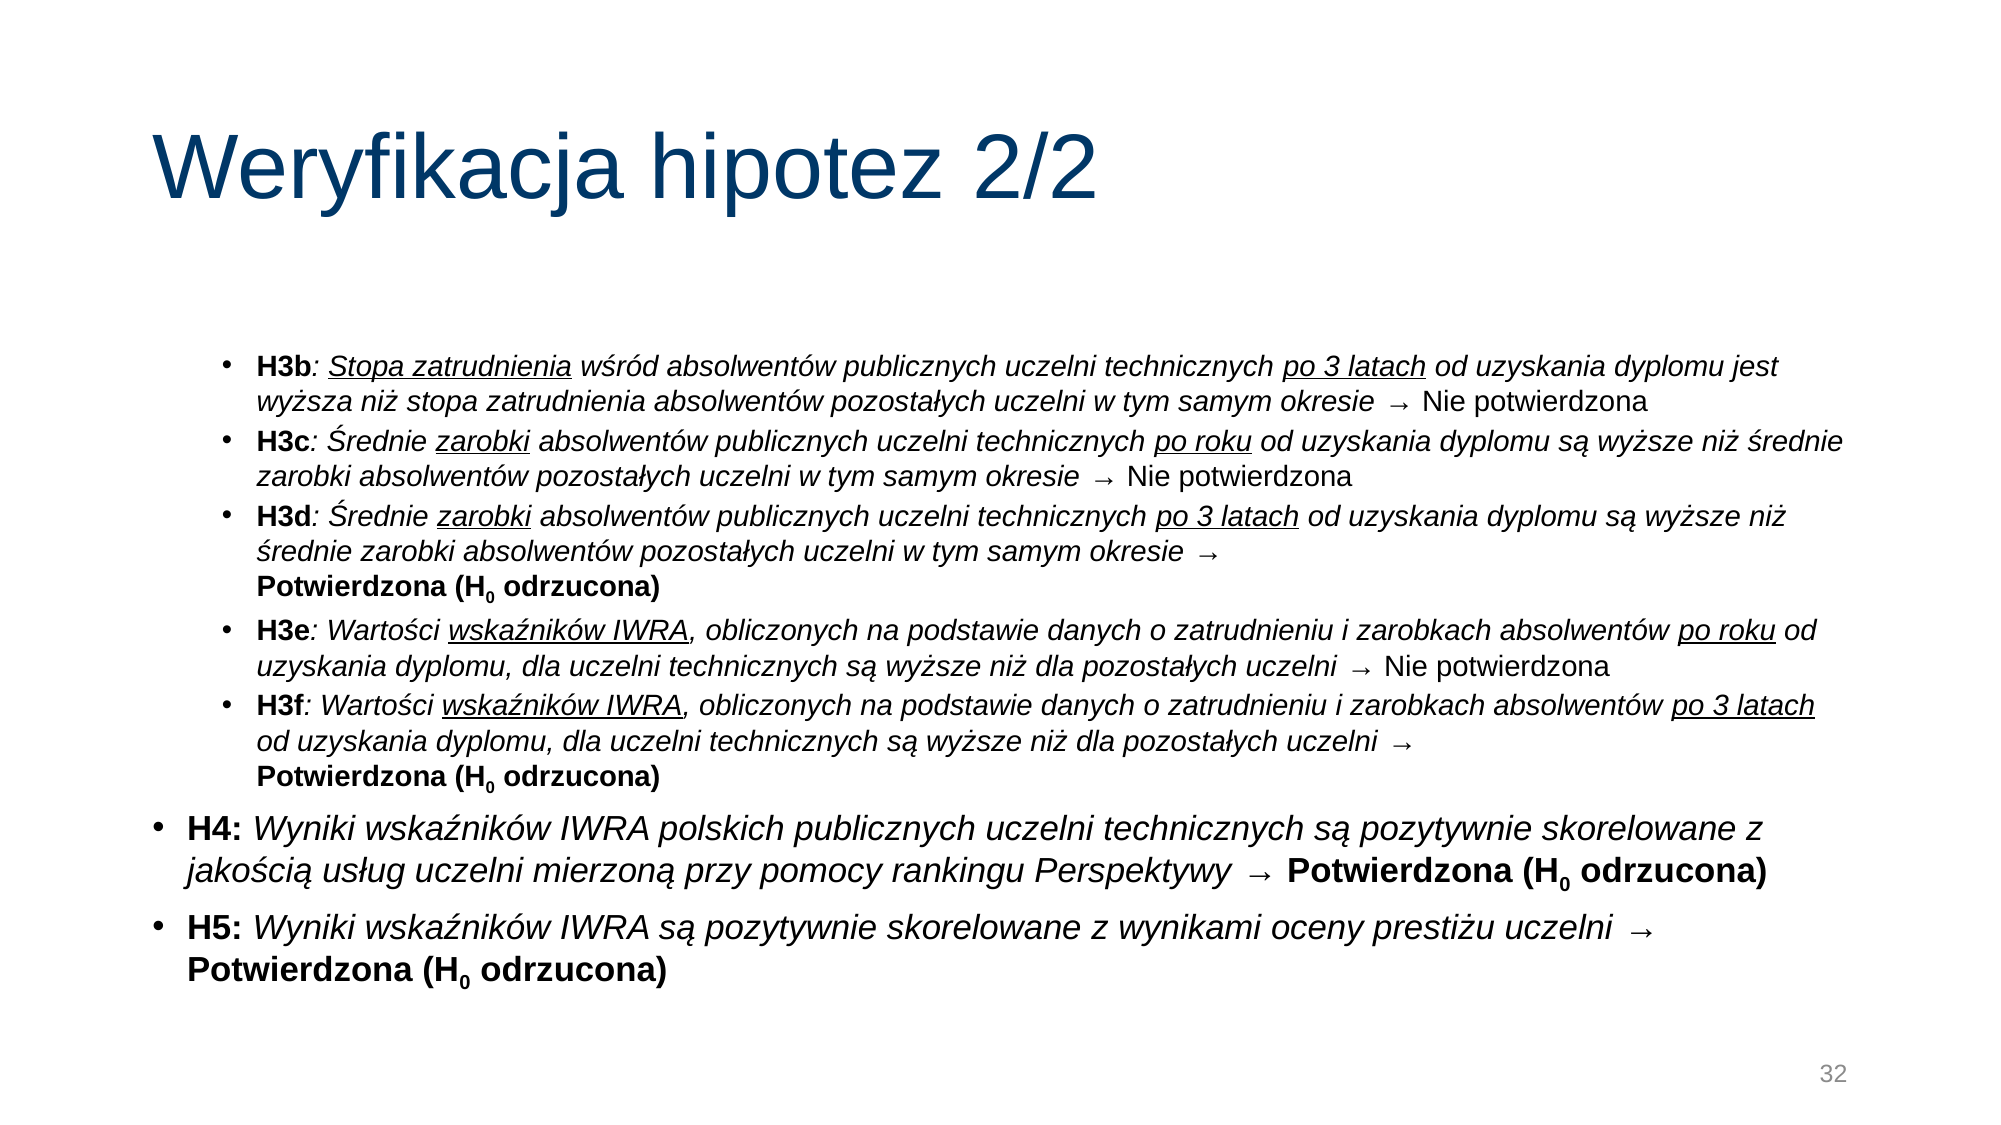

# Weryfikacja hipotez 2/2

H3b: Stopa zatrudnienia wśród absolwentów publicznych uczelni technicznych po 3 latach od uzyskania dyplomu jest wyższa niż stopa zatrudnienia absolwentów pozostałych uczelni w tym samym okresie → Nie potwierdzona
H3c: Średnie zarobki absolwentów publicznych uczelni technicznych po roku od uzyskania dyplomu są wyższe niż średnie zarobki absolwentów pozostałych uczelni w tym samym okresie → Nie potwierdzona
H3d: Średnie zarobki absolwentów publicznych uczelni technicznych po 3 latach od uzyskania dyplomu są wyższe niż średnie zarobki absolwentów pozostałych uczelni w tym samym okresie →
Potwierdzona (H0 odrzucona)
H3e: Wartości wskaźników IWRA, obliczonych na podstawie danych o zatrudnieniu i zarobkach absolwentów po roku od uzyskania dyplomu, dla uczelni technicznych są wyższe niż dla pozostałych uczelni → Nie potwierdzona
H3f: Wartości wskaźników IWRA, obliczonych na podstawie danych o zatrudnieniu i zarobkach absolwentów po 3 latach od uzyskania dyplomu, dla uczelni technicznych są wyższe niż dla pozostałych uczelni →
Potwierdzona (H0 odrzucona)
H4: Wyniki wskaźników IWRA polskich publicznych uczelni technicznych są pozytywnie skorelowane z jakością usług uczelni mierzoną przy pomocy rankingu Perspektywy → Potwierdzona (H0 odrzucona)
H5: Wyniki wskaźników IWRA są pozytywnie skorelowane z wynikami oceny prestiżu uczelni → Potwierdzona (H0 odrzucona)
32